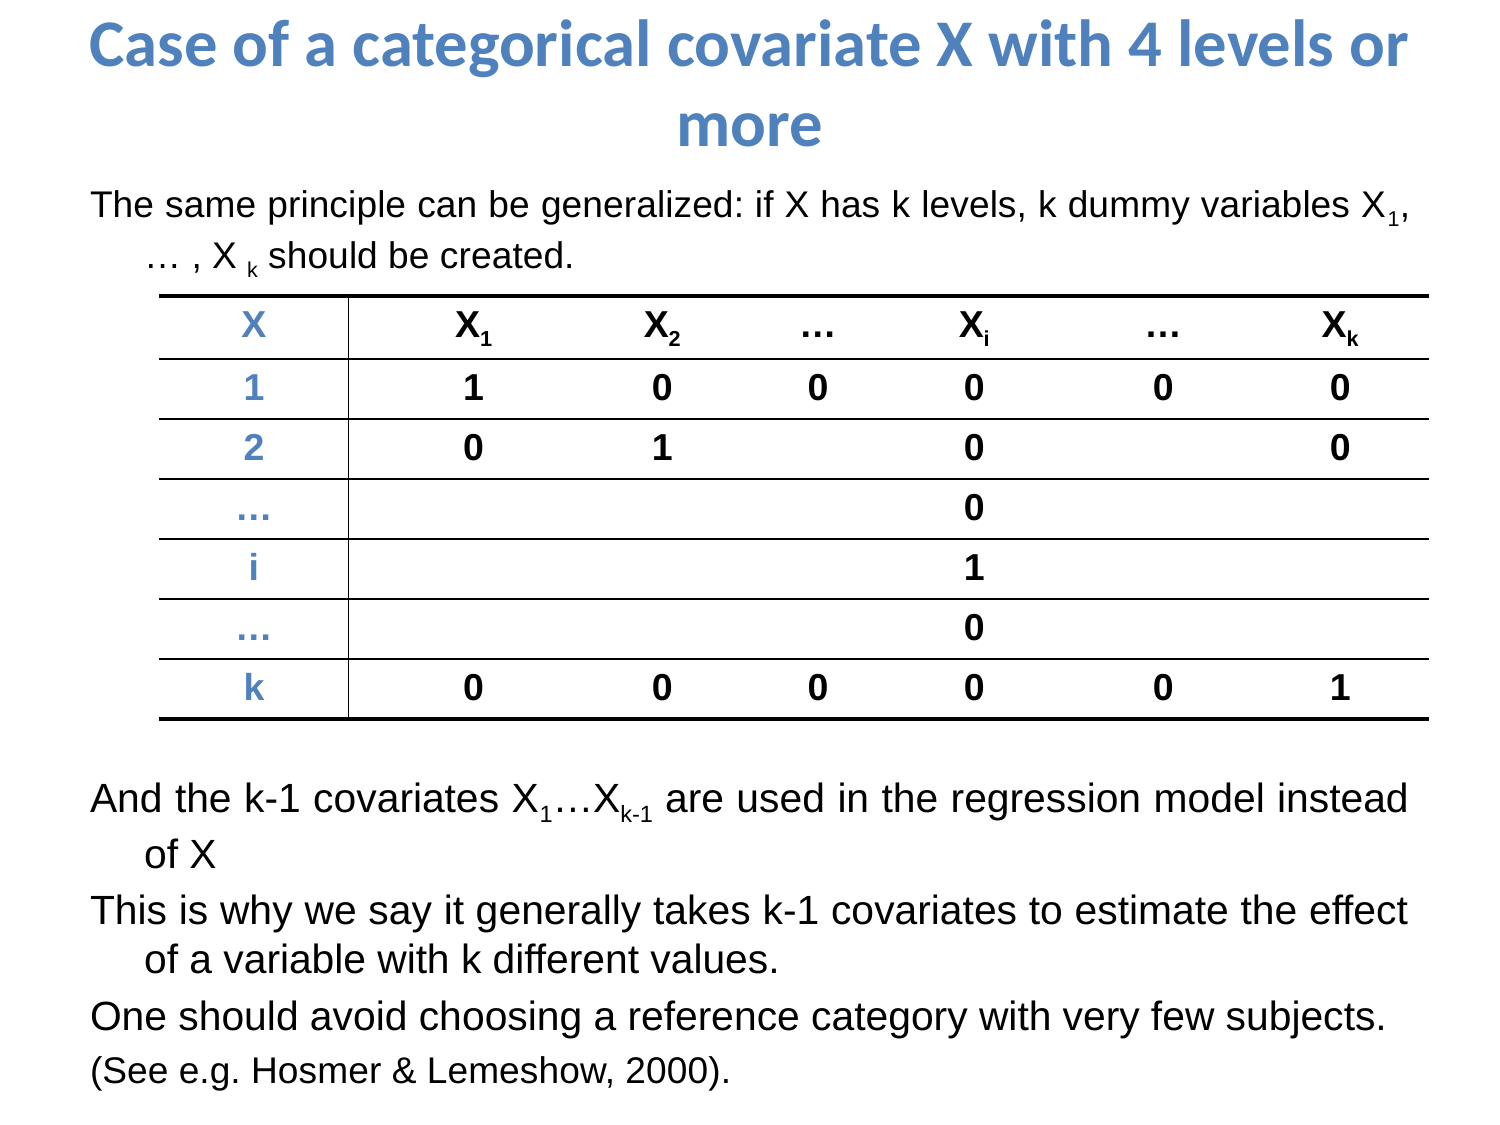

# Case of a categorical covariate X with 4 levels or more
The same principle can be generalized: if X has k levels, k dummy variables X1, … , X k should be created.

And the k-1 covariates X1…Xk-1 are used in the regression model instead of X
This is why we say it generally takes k-1 covariates to estimate the effect of a variable with k different values.
One should avoid choosing a reference category with very few subjects.
(See e.g. Hosmer & Lemeshow, 2000).
| X |  | X1 | X2 | … | Xi | … | Xk |
| --- | --- | --- | --- | --- | --- | --- | --- |
| 1 |  | 1 | 0 | 0 | 0 | 0 | 0 |
| 2 |  | 0 | 1 |  | 0 |  | 0 |
| … |  |  |  |  | 0 |  |  |
| i |  |  |  |  | 1 |  |  |
| … |  |  |  |  | 0 |  |  |
| k |  | 0 | 0 | 0 | 0 | 0 | 1 |